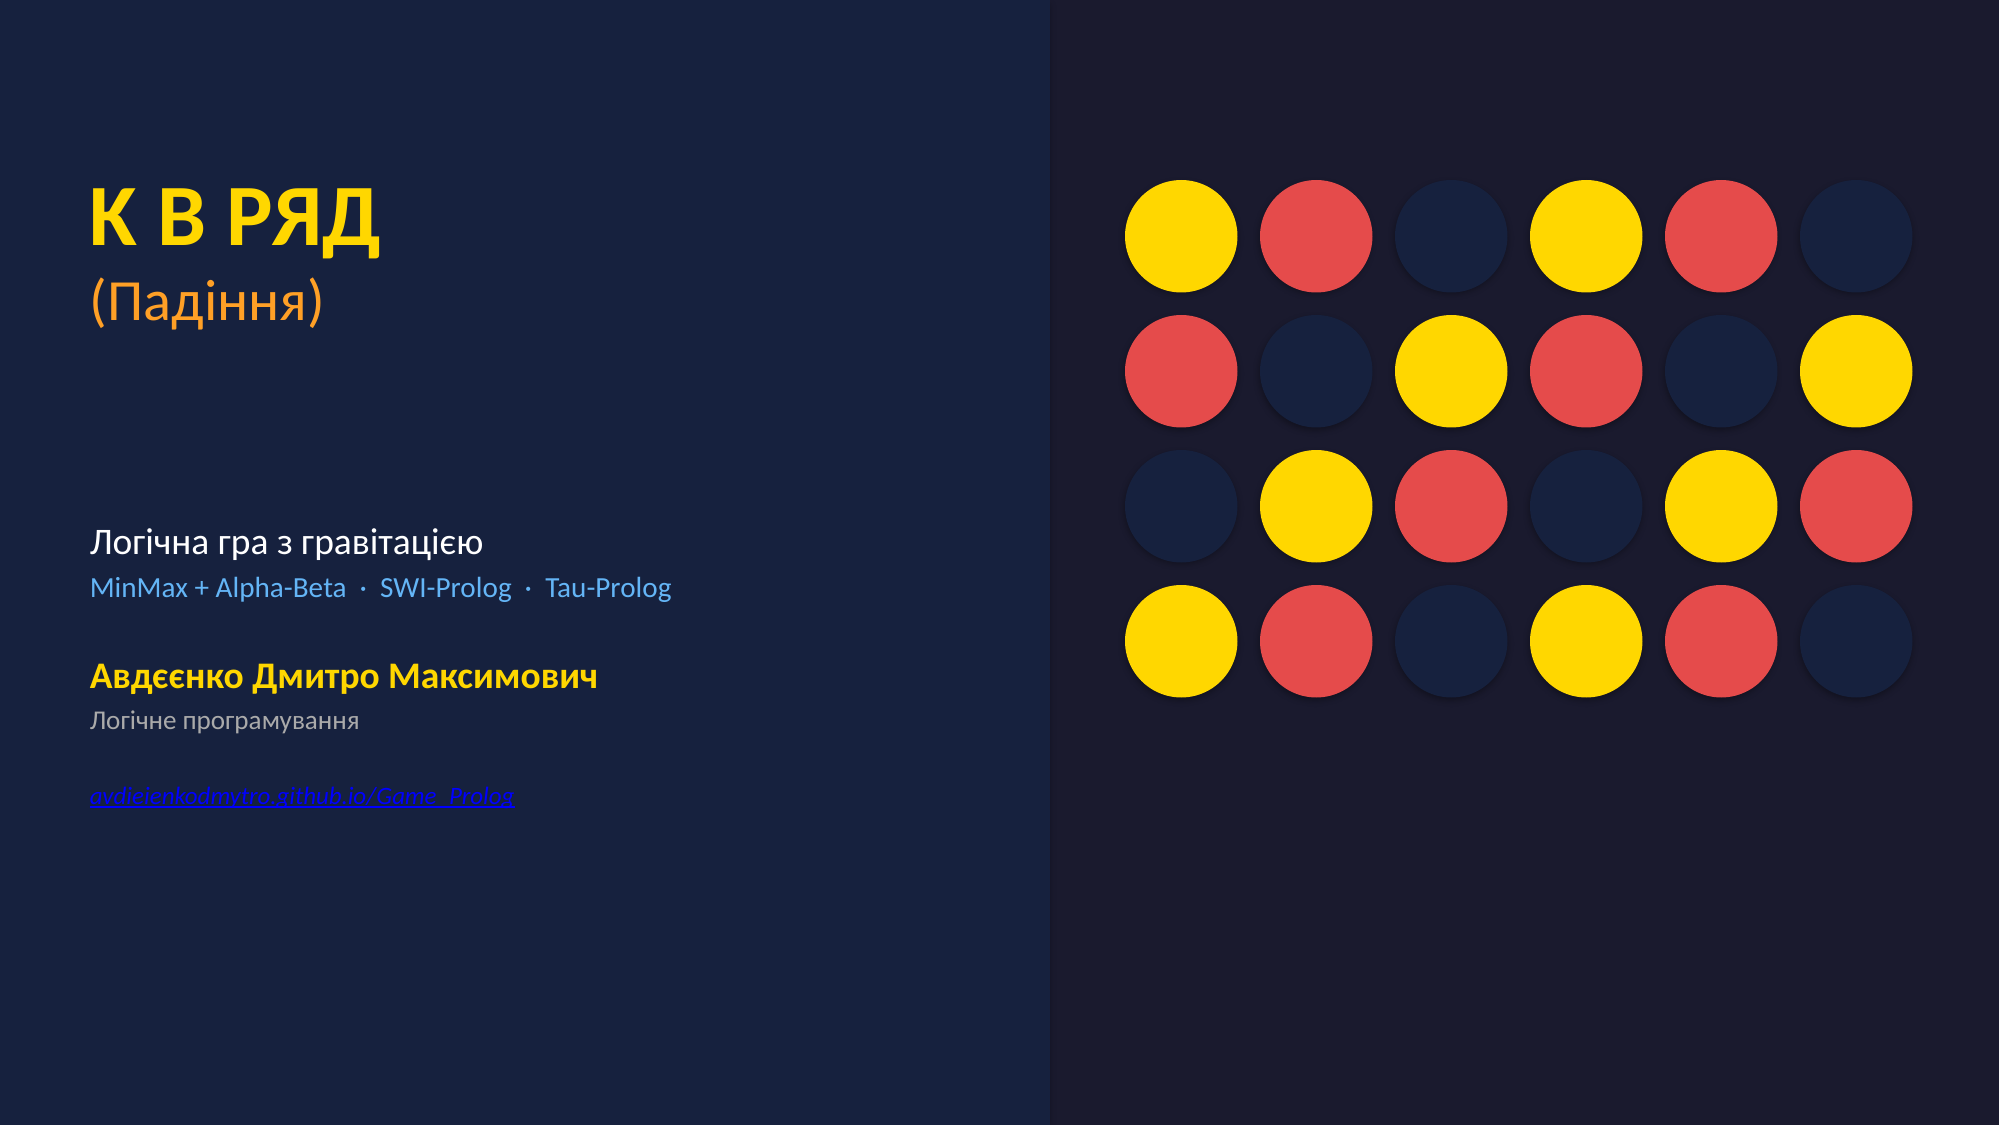

K В РЯД
(Падіння)

Логічна гра з гравітацією
MinMax + Alpha-Beta  ·  SWI-Prolog  ·  Tau-Prolog

Авдєєнко Дмитро Максимович
Логічне програмування

avdieienkodmytro.github.io/Game_Prolog